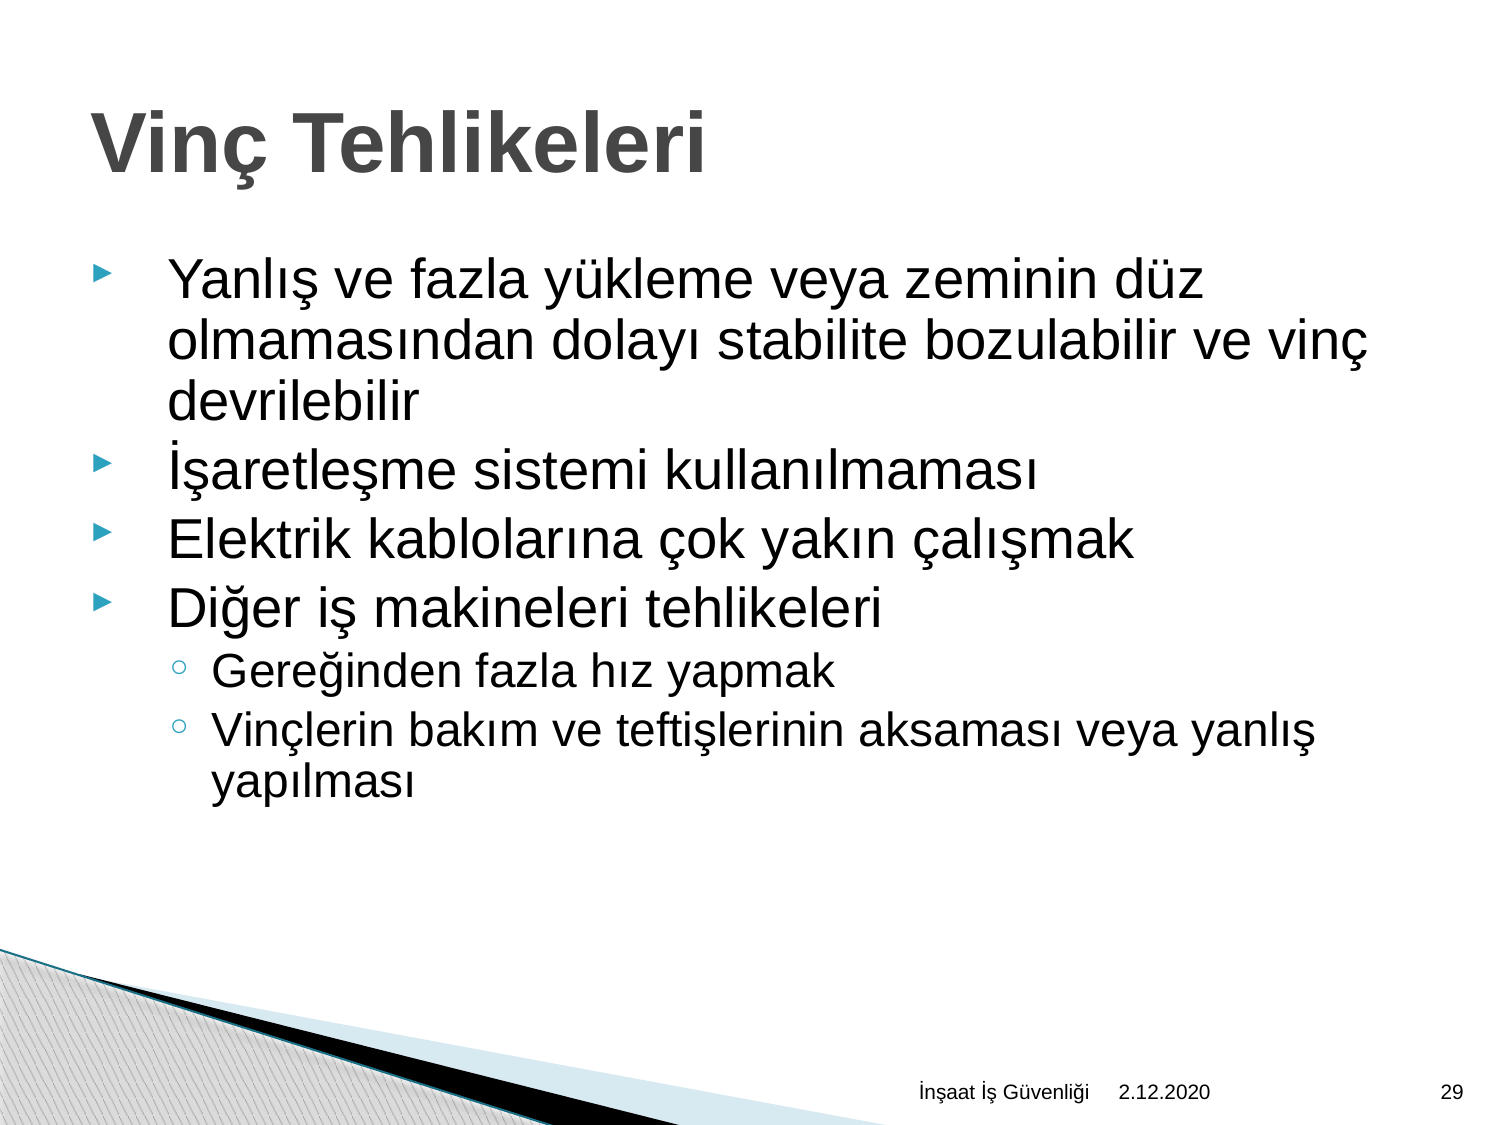

Vinç Tehlikeleri
Yanlış ve fazla yükleme veya zeminin düz olmamasından dolayı stabilite bozulabilir ve vinç devrilebilir
İşaretleşme sistemi kullanılmaması
Elektrik kablolarına çok yakın çalışmak
Diğer iş makineleri tehlikeleri
Gereğinden fazla hız yapmak
Vinçlerin bakım ve teftişlerinin aksaması veya yanlış yapılması
İnşaat İş Güvenliği
2.12.2020
29